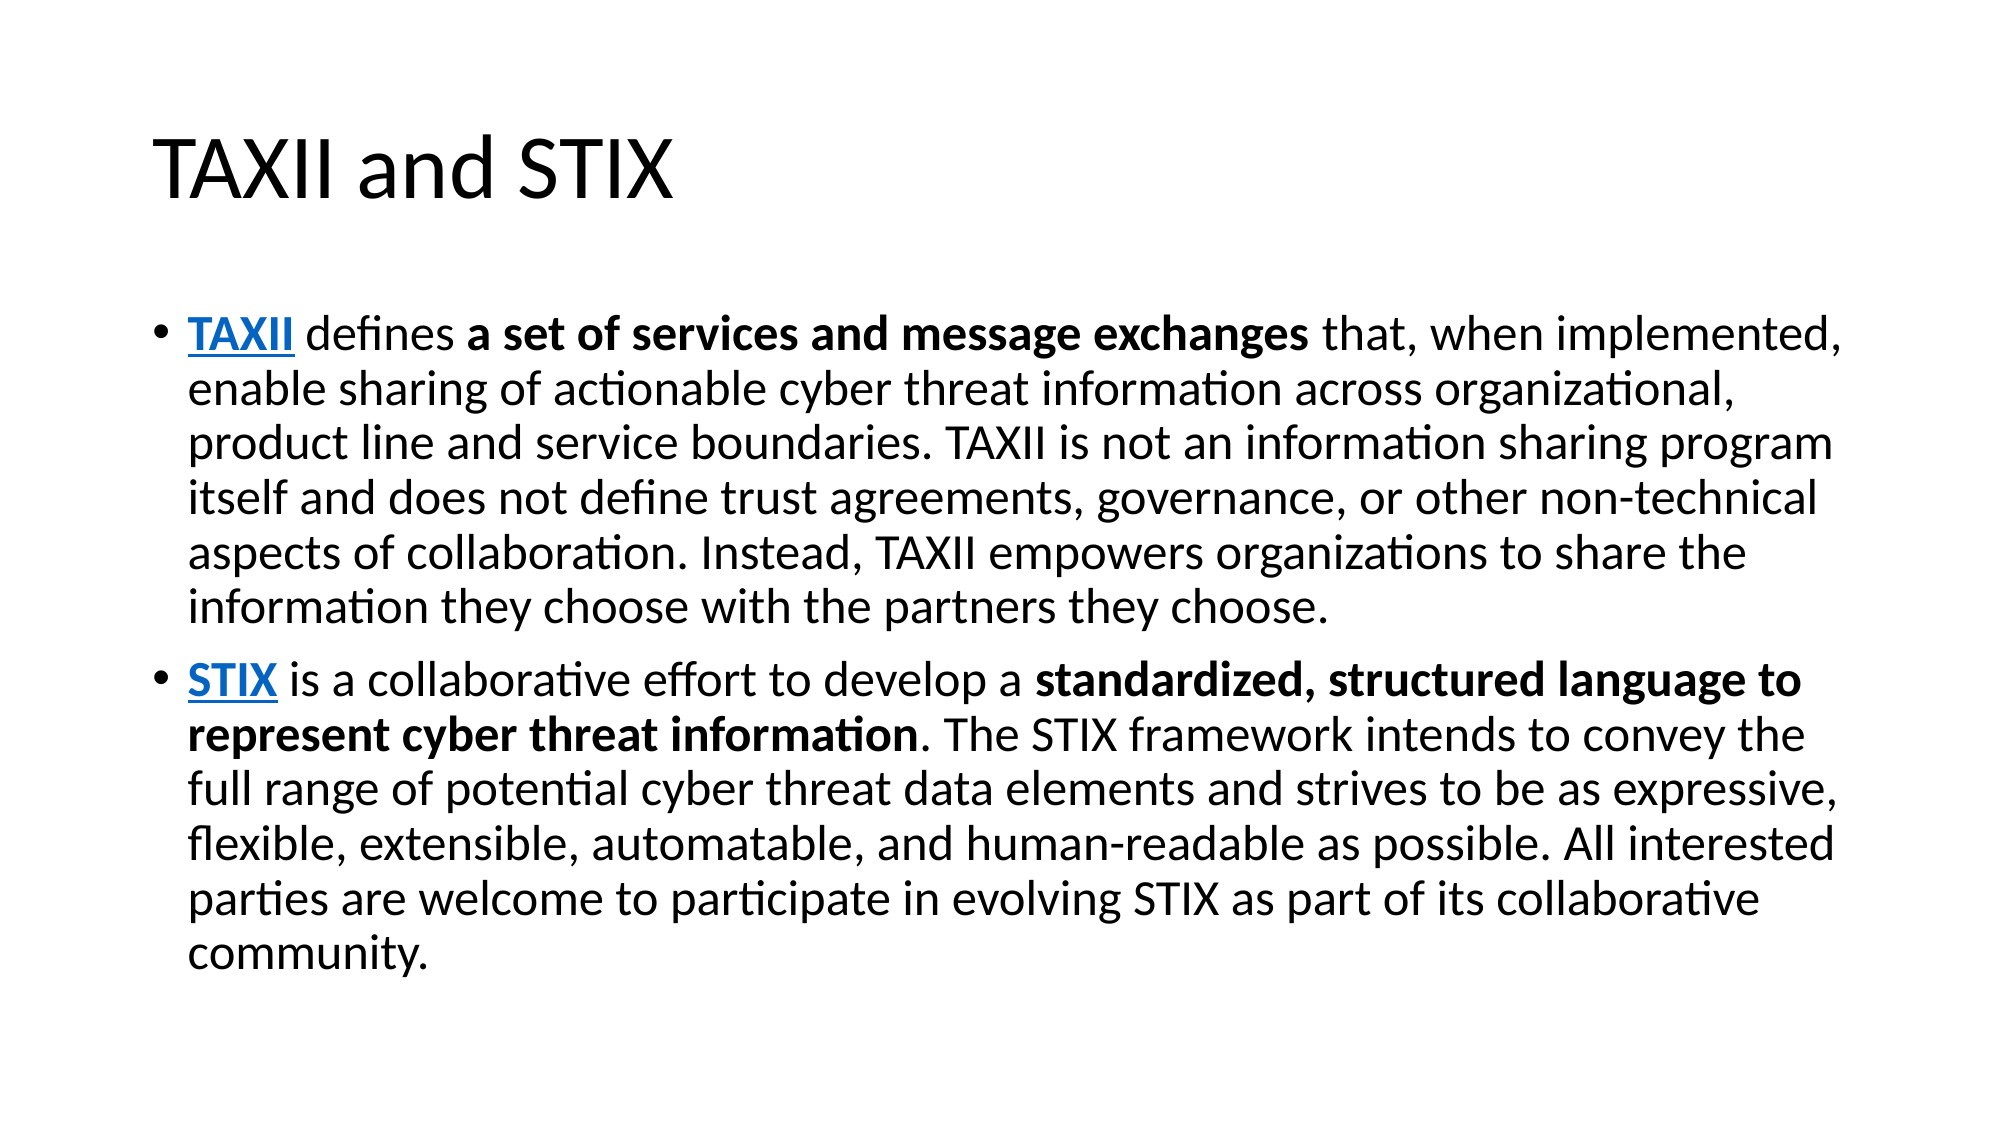

# TAXII and STIX
TAXII defines a set of services and message exchanges that, when implemented, enable sharing of actionable cyber threat information across organizational, product line and service boundaries. TAXII is not an information sharing program itself and does not define trust agreements, governance, or other non-technical aspects of collaboration. Instead, TAXII empowers organizations to share the information they choose with the partners they choose.
STIX is a collaborative effort to develop a standardized, structured language to represent cyber threat information. The STIX framework intends to convey the full range of potential cyber threat data elements and strives to be as expressive, flexible, extensible, automatable, and human-readable as possible. All interested parties are welcome to participate in evolving STIX as part of its collaborative community.